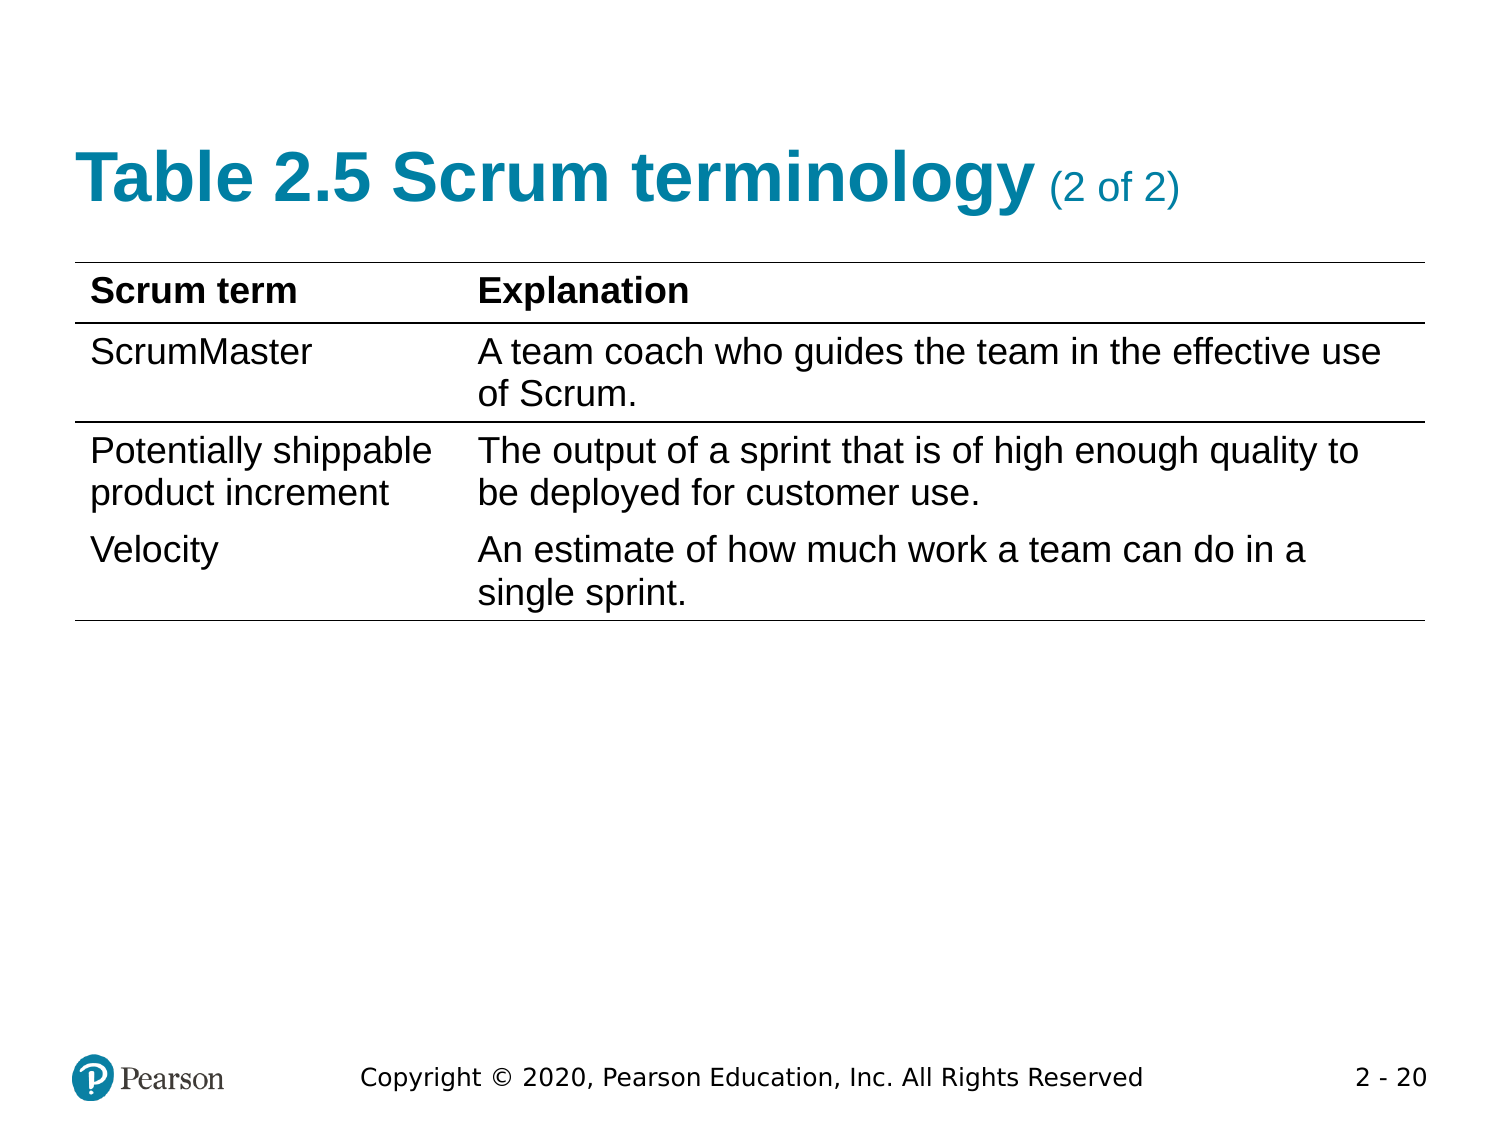

# Table 2.5 Scrum terminology (2 of 2)
| Scrum term | Explanation |
| --- | --- |
| ScrumMaster | A team coach who guides the team in the effective use of Scrum. |
| Potentially shippable product increment | The output of a sprint that is of high enough quality to be deployed for customer use. |
| Velocity | An estimate of how much work a team can do in a single sprint. |